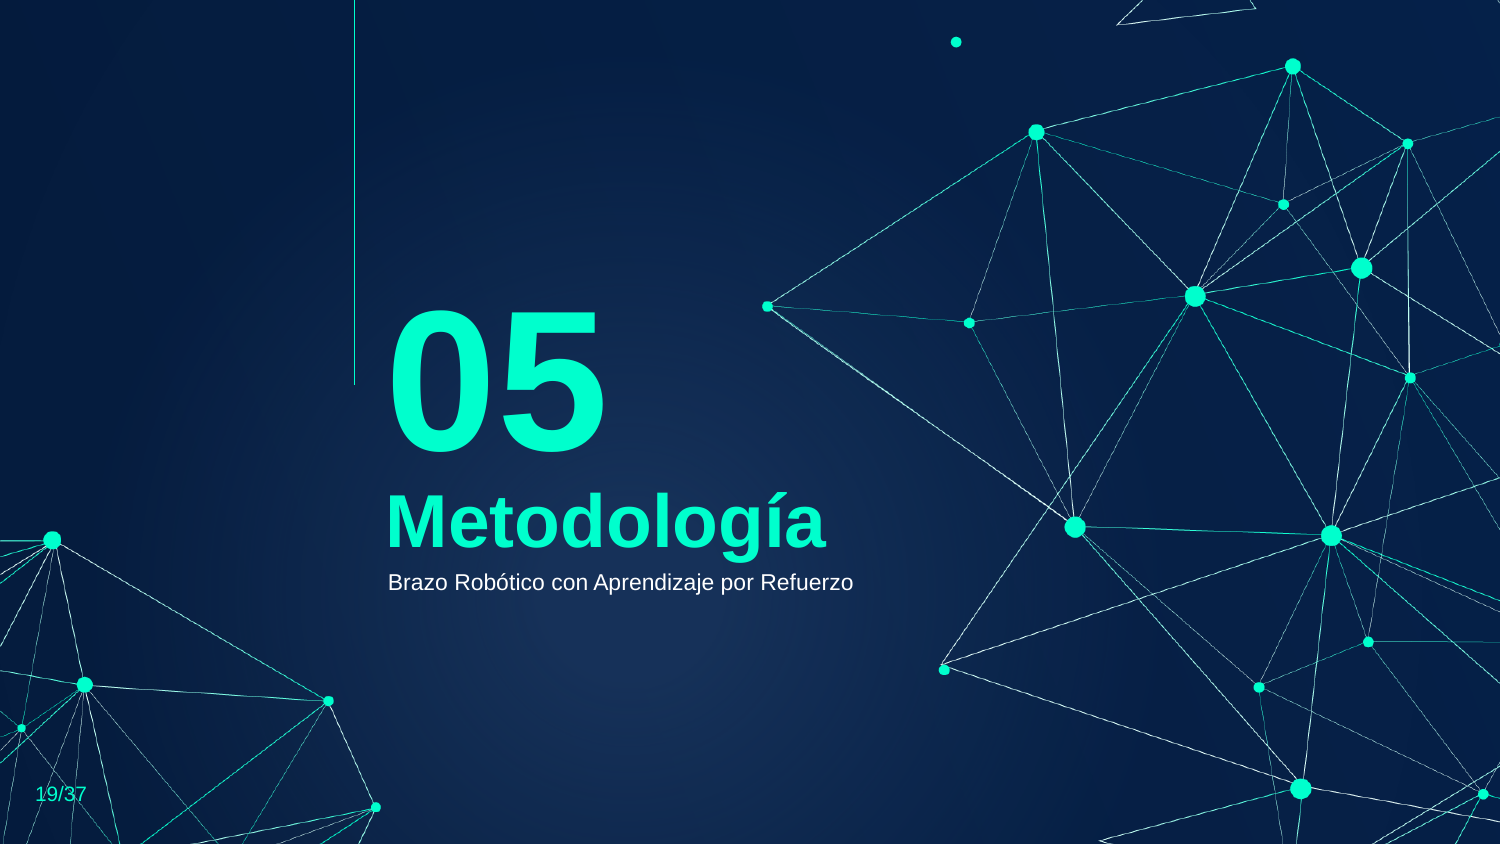

05
# Metodología
Brazo Robótico con Aprendizaje por Refuerzo
19/37